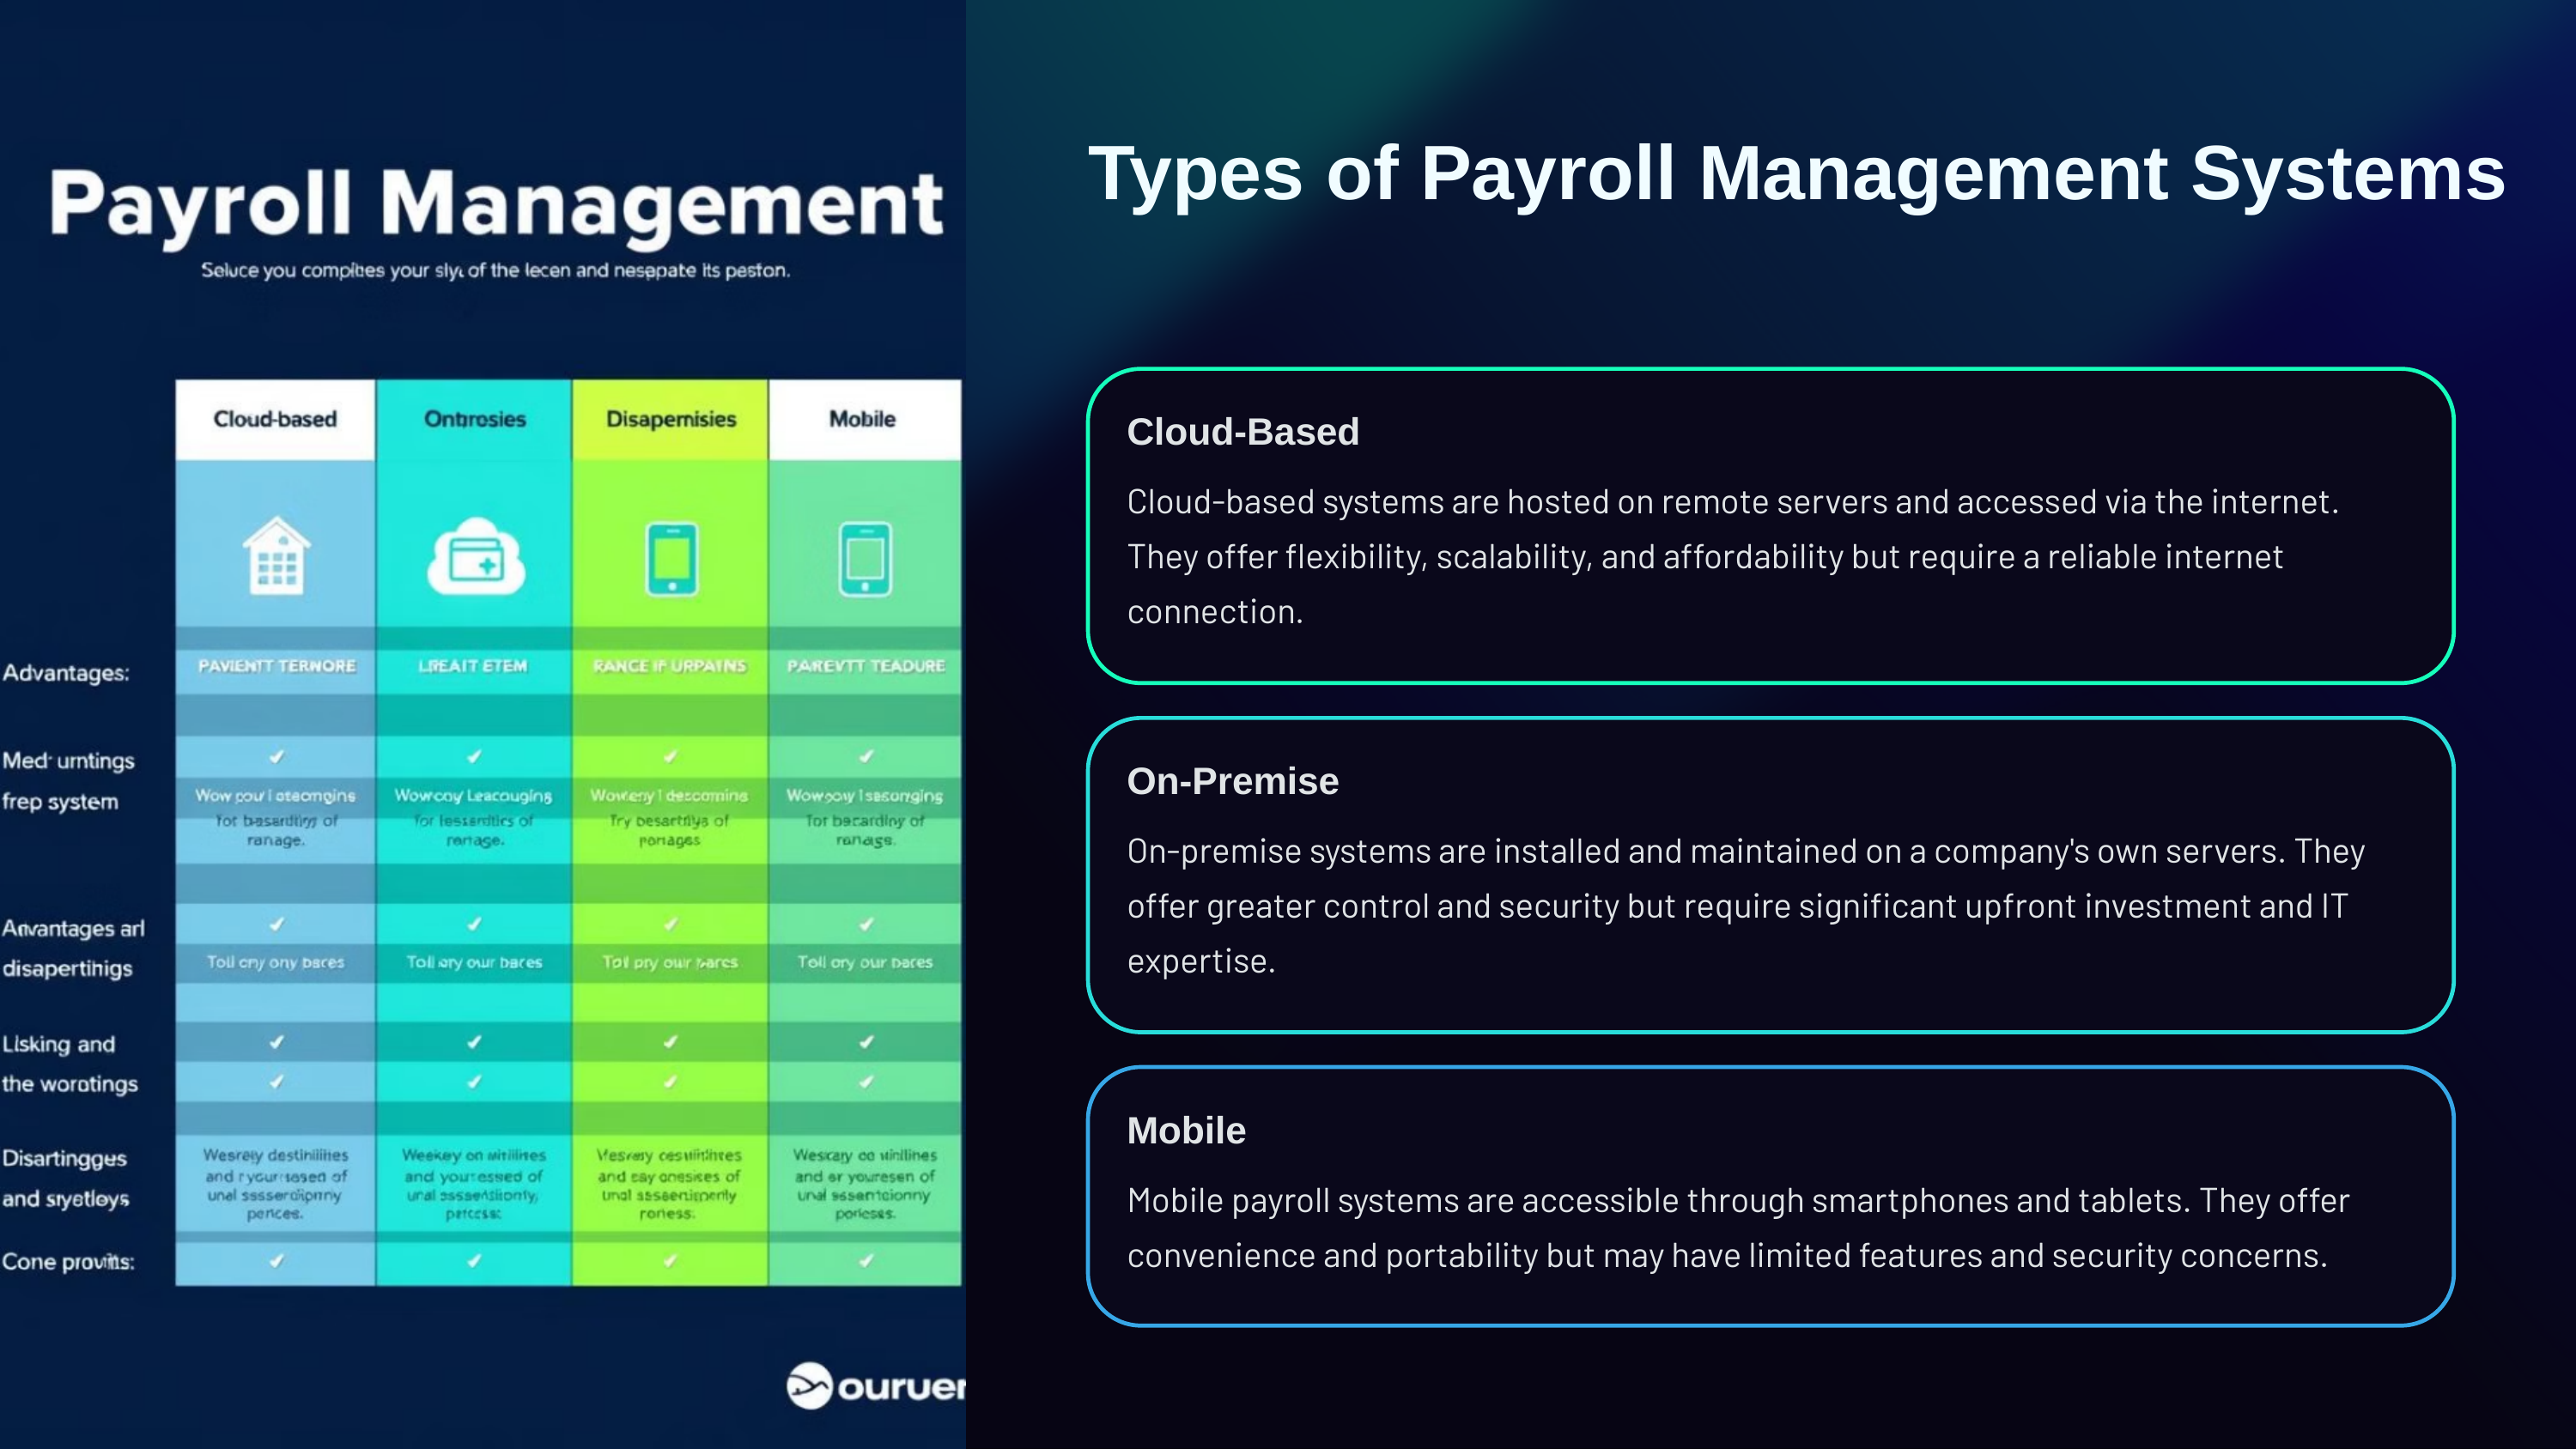

Types of Payroll Management Systems

Cloud-Based
Cloud-based systems are hosted on remote servers and accessed via the internet. They offer flexibility, scalability, and affordability but require a reliable internet connection.

On-Premise
On-premise systems are installed and maintained on a company's own servers. They offer greater control and security but require significant upfront investment and IT expertise.

Mobile
Mobile payroll systems are accessible through smartphones and tablets. They offer convenience and portability but may have limited features and security concerns.